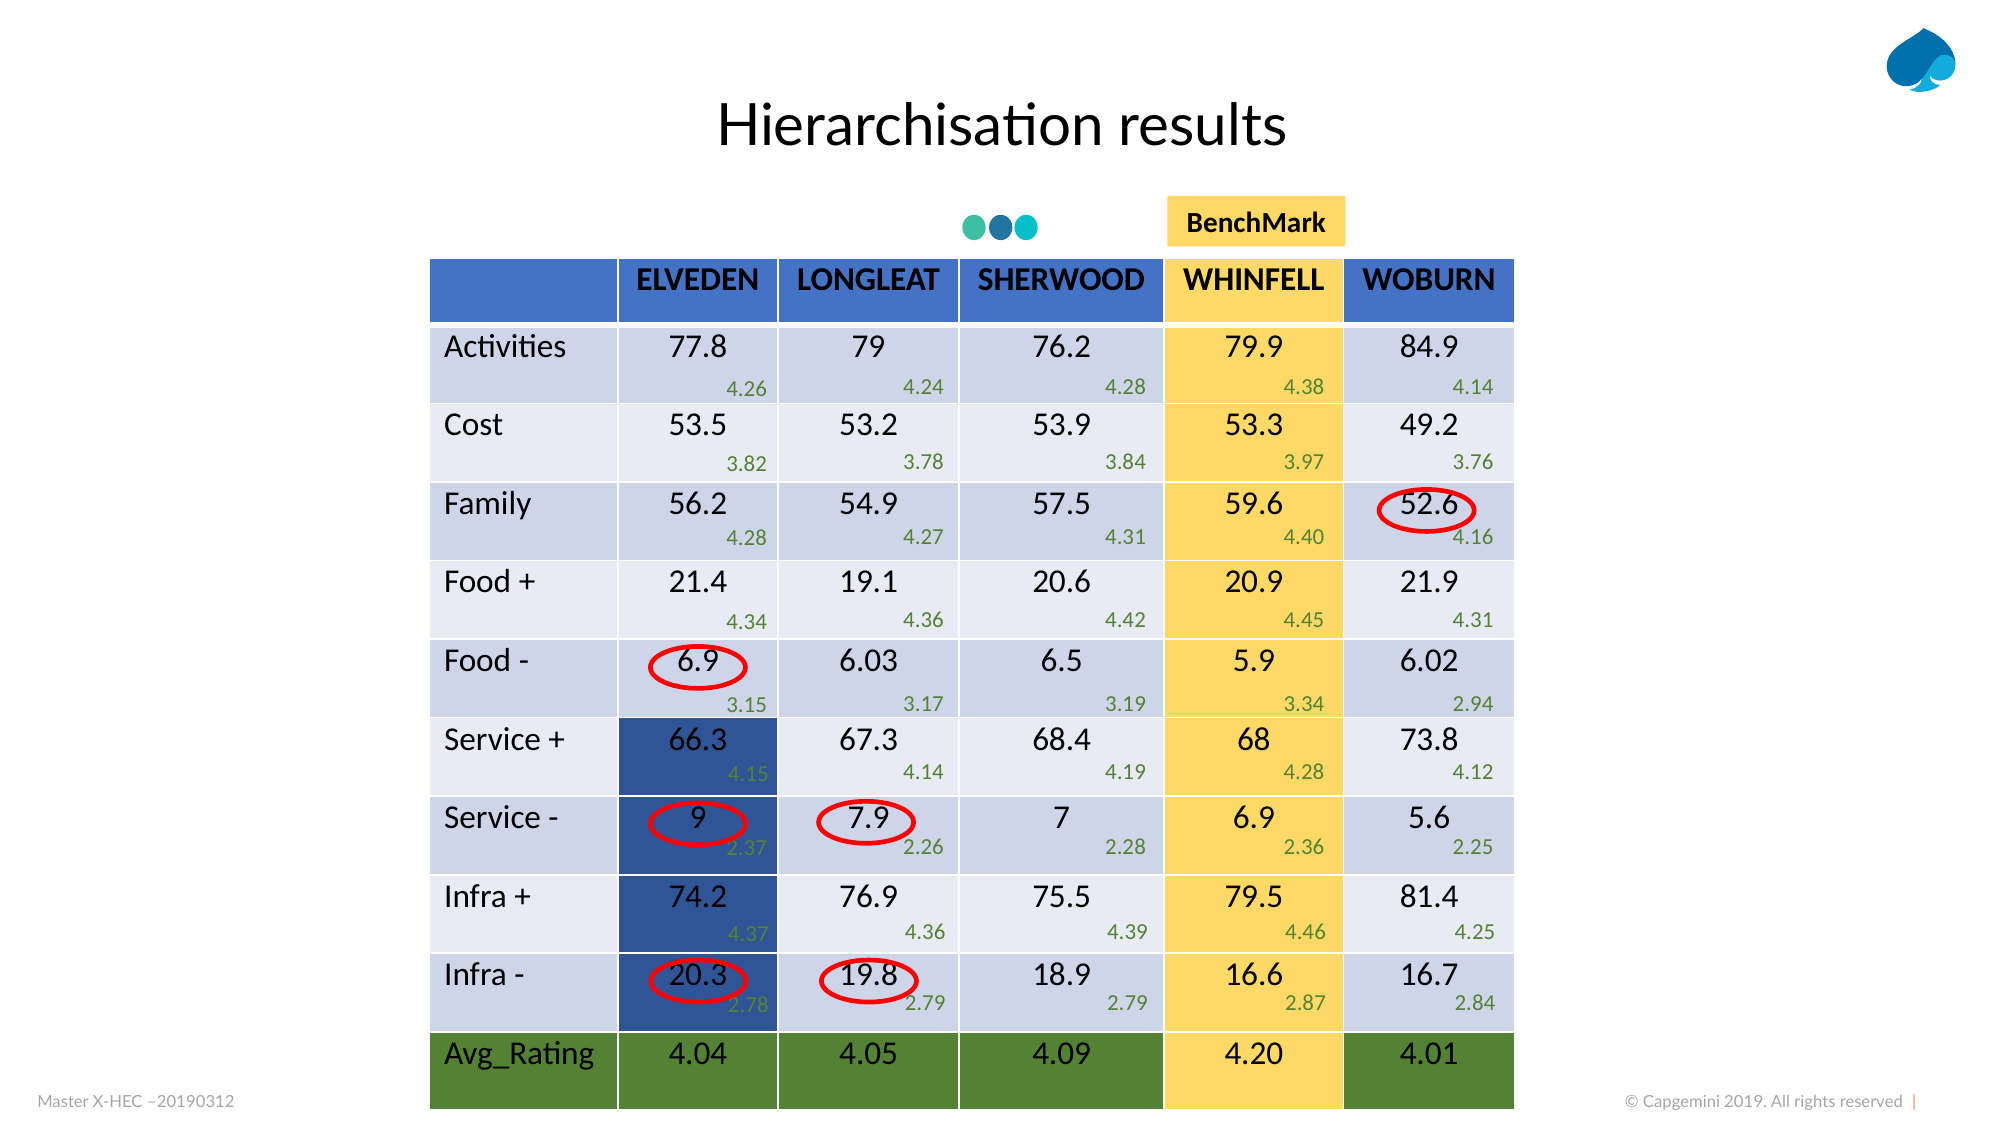

# Hierarchisation results

BenchMark
|  | ELVEDEN | LONGLEAT | SHERWOOD | WHINFELL | WOBURN |
| --- | --- | --- | --- | --- | --- |
| Activities | 77.8 | 79 | 76.2 | 79.9 | 84.9 |
| Cost | 53.5 | 53.2 | 53.9 | 53.3 | 49.2 |
| Family | 56.2 | 54.9 | 57.5 | 59.6 | 52.6 |
| Food + | 21.4 | 19.1 | 20.6 | 20.9 | 21.9 |
| Food - | 6.9 | 6.03 | 6.5 | 5.9 | 6.02 |
| Service + | 66.3 | 67.3 | 68.4 | 68 | 73.8 |
| Service - | 9 | 7.9 | 7 | 6.9 | 5.6 |
| Infra + | 74.2 | 76.9 | 75.5 | 79.5 | 81.4 |
| Infra - | 20.3 | 19.8 | 18.9 | 16.6 | 16.7 |
| Avg\_Rating | 4.04 | 4.05 | 4.09 | 4.20 | 4.01 |
4.24
4.28
4.38
4.14
4.26
3.78
3.84
3.97
3.76
3.82

4.27
4.31
4.40
4.16
4.28
4.36
4.42
4.45
4.31
4.34

3.17
3.19
3.34
2.94
3.15
4.14
4.19
4.28
4.12
4.15

2.26
2.28
2.36
2.25
2.37
4.36
4.39
4.46
4.25
4.37

2.79
2.79
2.87
2.84
2.78